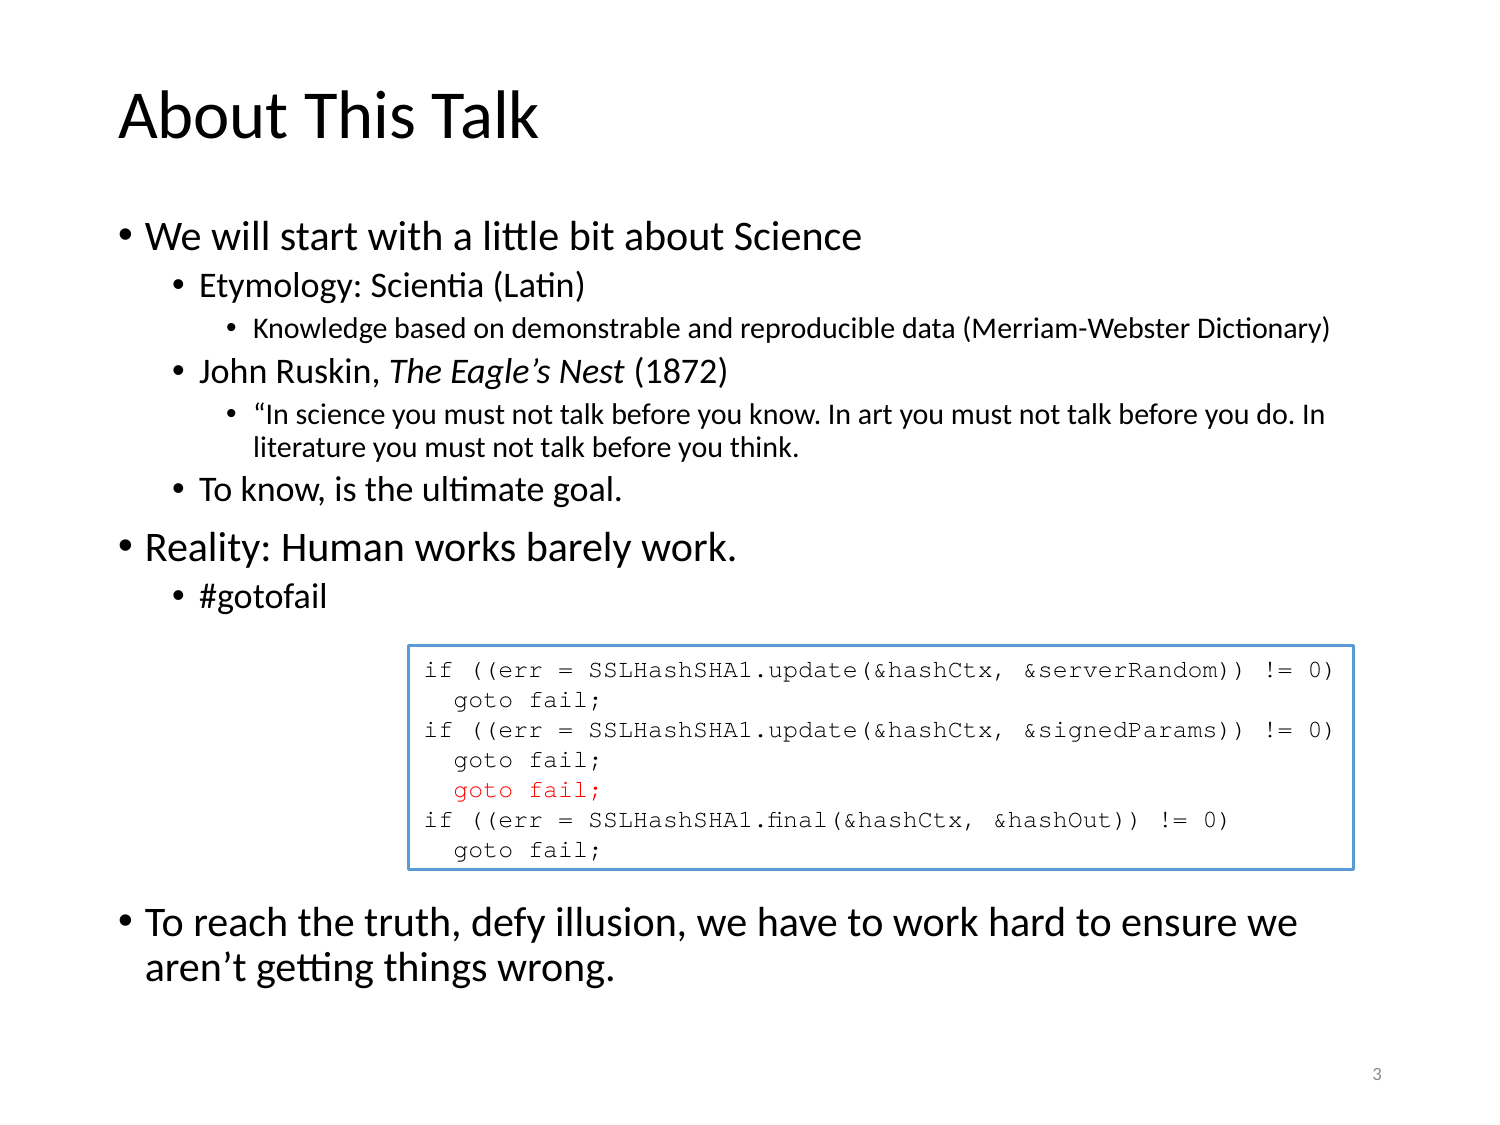

# About This Talk
We will start with a little bit about Science
Etymology: Scientia (Latin)
Knowledge based on demonstrable and reproducible data (Merriam-Webster Dictionary)
John Ruskin, The Eagle’s Nest (1872)
“In science you must not talk before you know. In art you must not talk before you do. In literature you must not talk before you think.
To know, is the ultimate goal.
Reality: Human works barely work.
#gotofail

To reach the truth, defy illusion, we have to work hard to ensure we aren’t getting things wrong.
if ((err = SSLHashSHA1.update(&hashCtx, &serverRandom)) != 0)
  goto fail;
if ((err = SSLHashSHA1.update(&hashCtx, &signedParams)) != 0)
  goto fail;
  goto fail;
if ((err = SSLHashSHA1.final(&hashCtx, &hashOut)) != 0)
  goto fail;
3